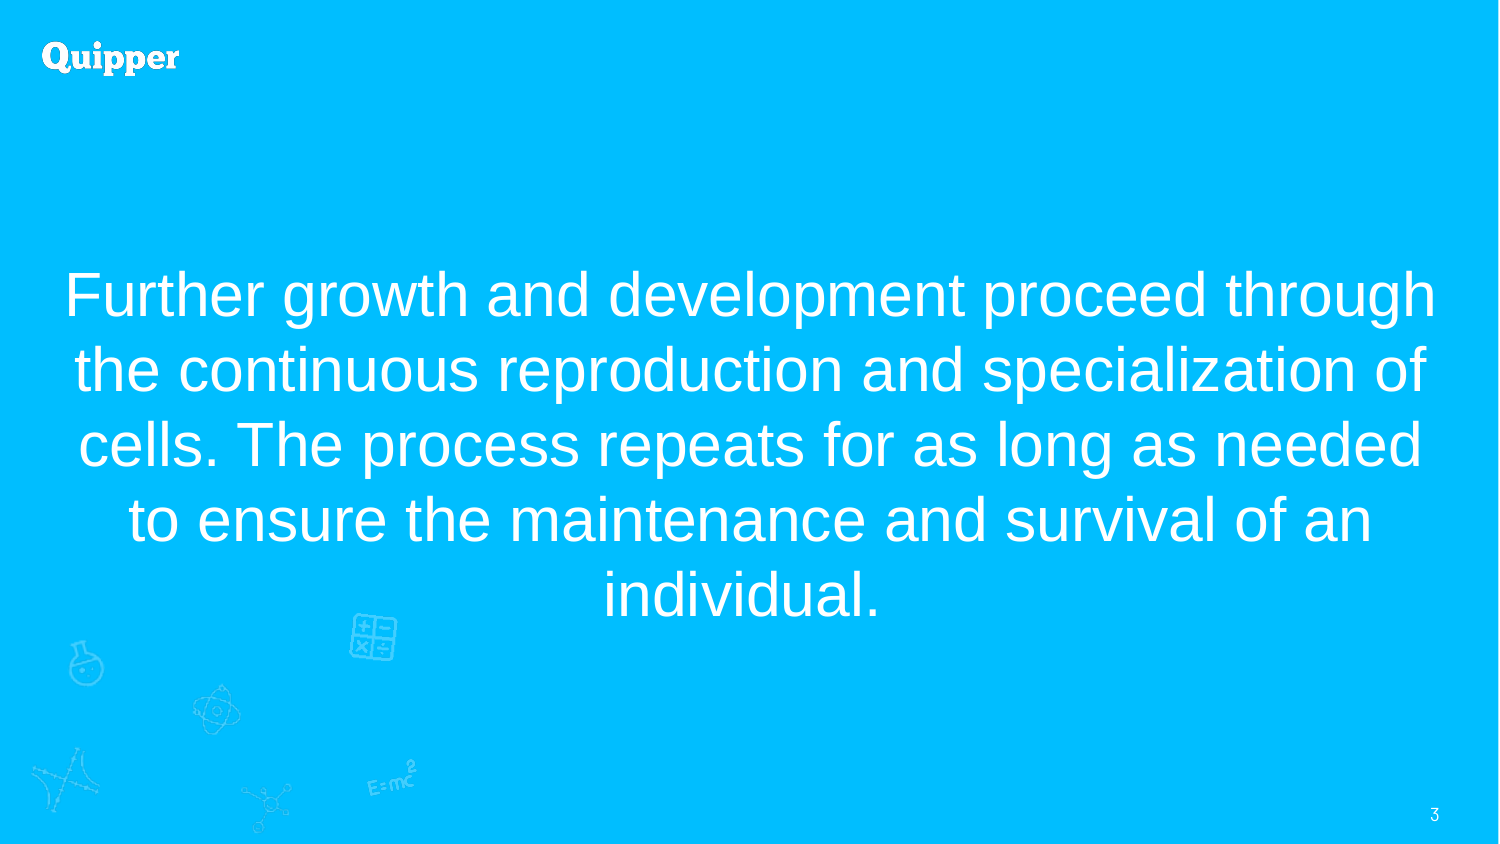

Further growth and development proceed through the continuous reproduction and specialization of cells. The process repeats for as long as needed to ensure the maintenance and survival of an individual.
3